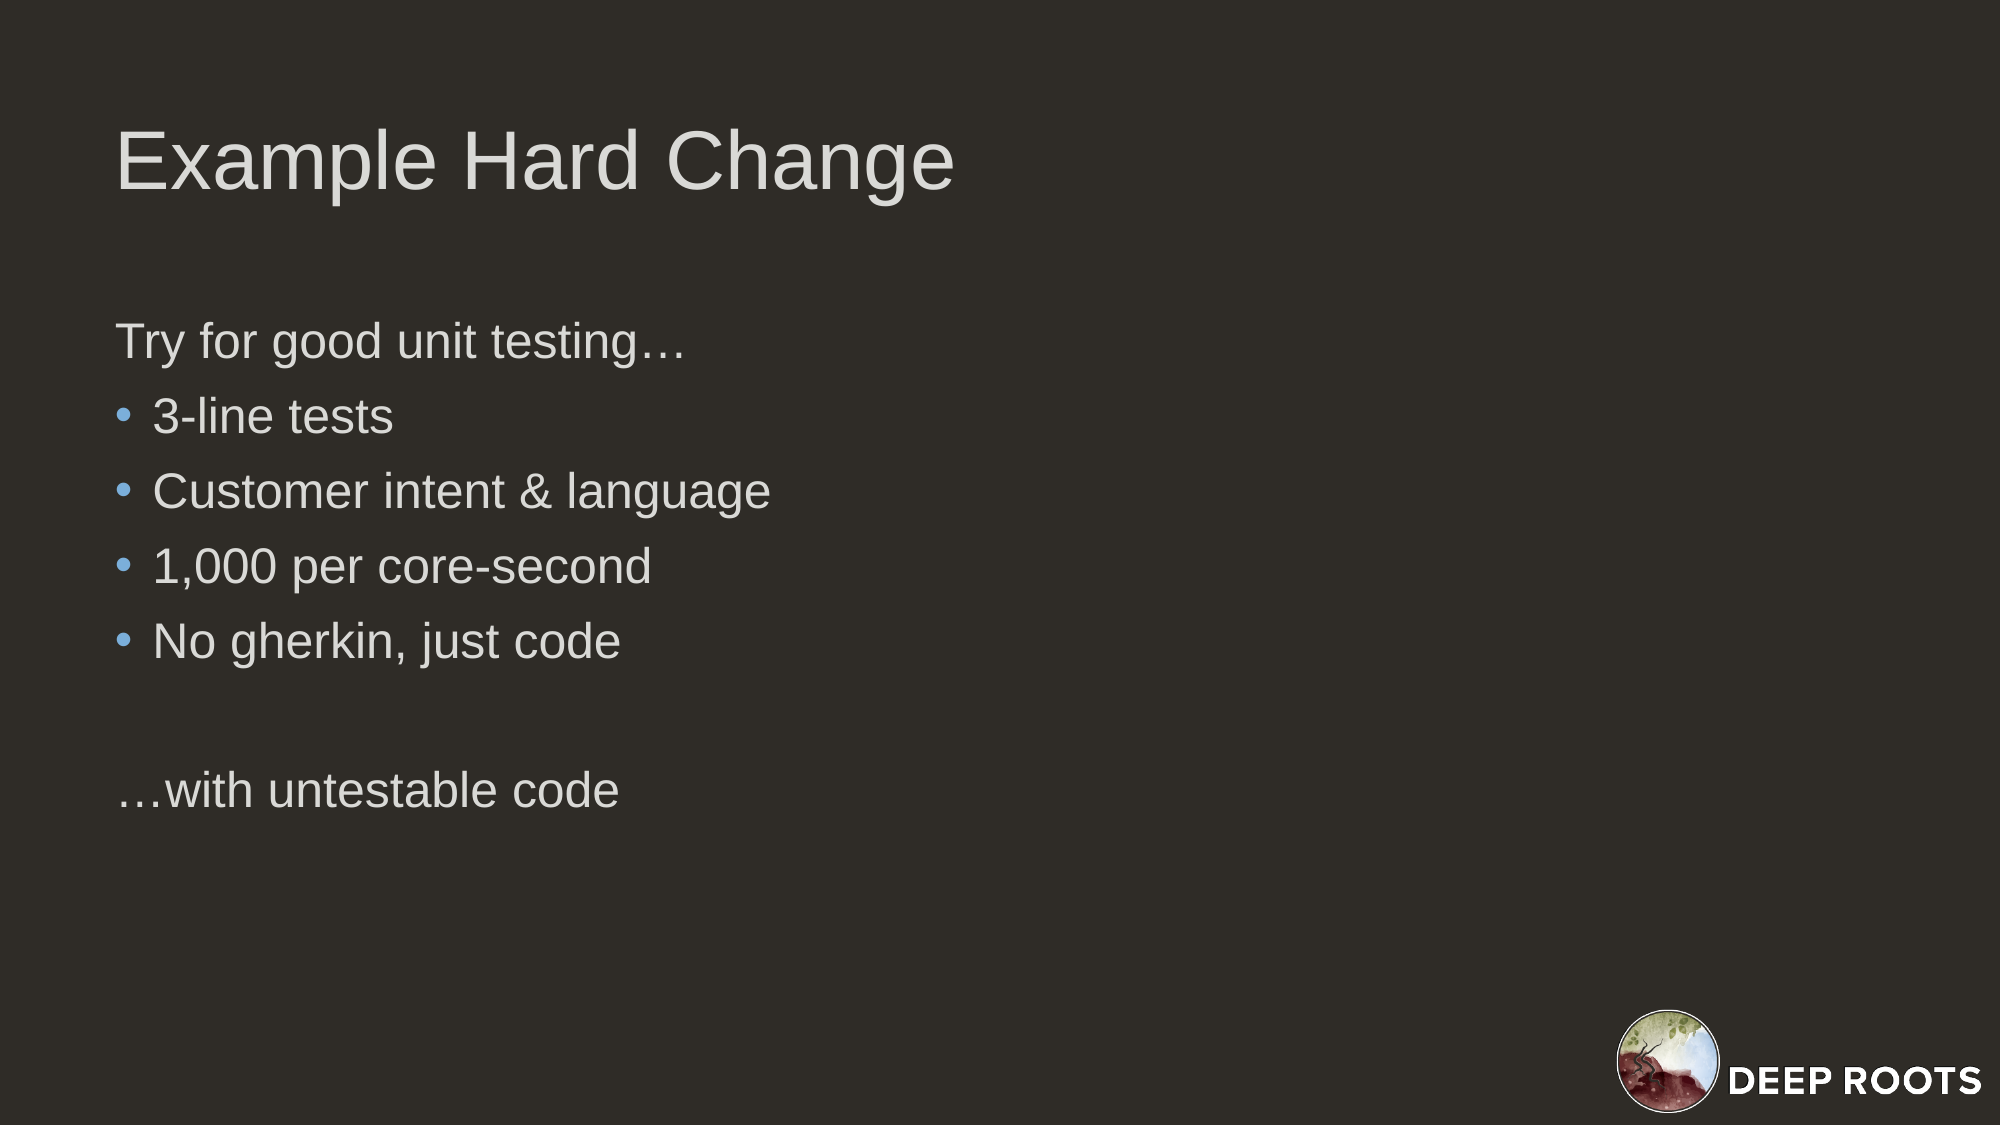

# Example Hard Change
Try for good unit testing…
3-line tests
Customer intent & language
1,000 per core-second
No gherkin, just code

…with untestable code